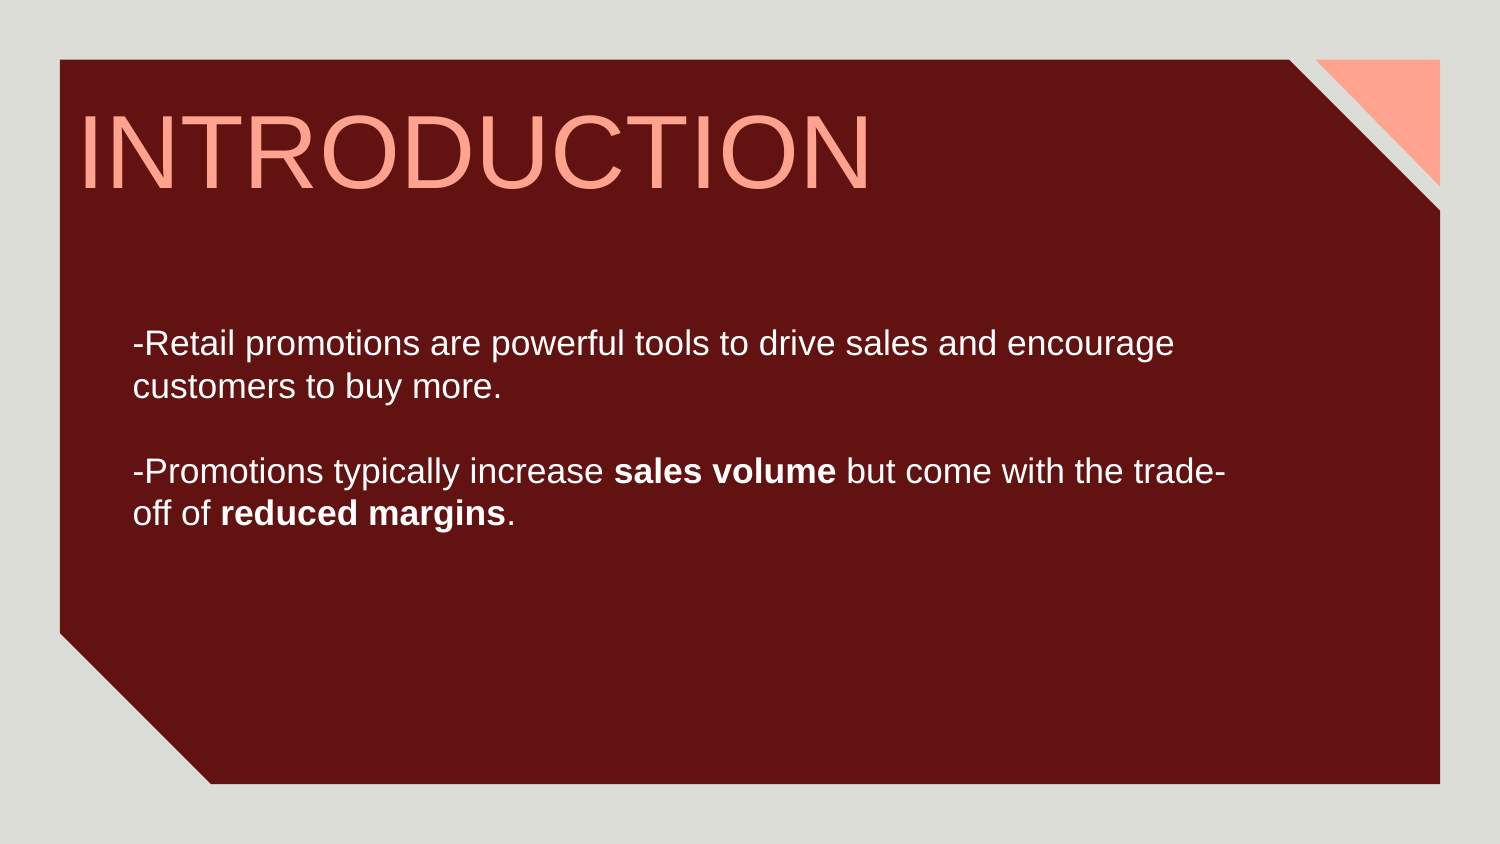

# INTRODUCTION

-Retail promotions are powerful tools to drive sales and encourage customers to buy more.

-Promotions typically increase sales volume but come with the trade-off of reduced margins.